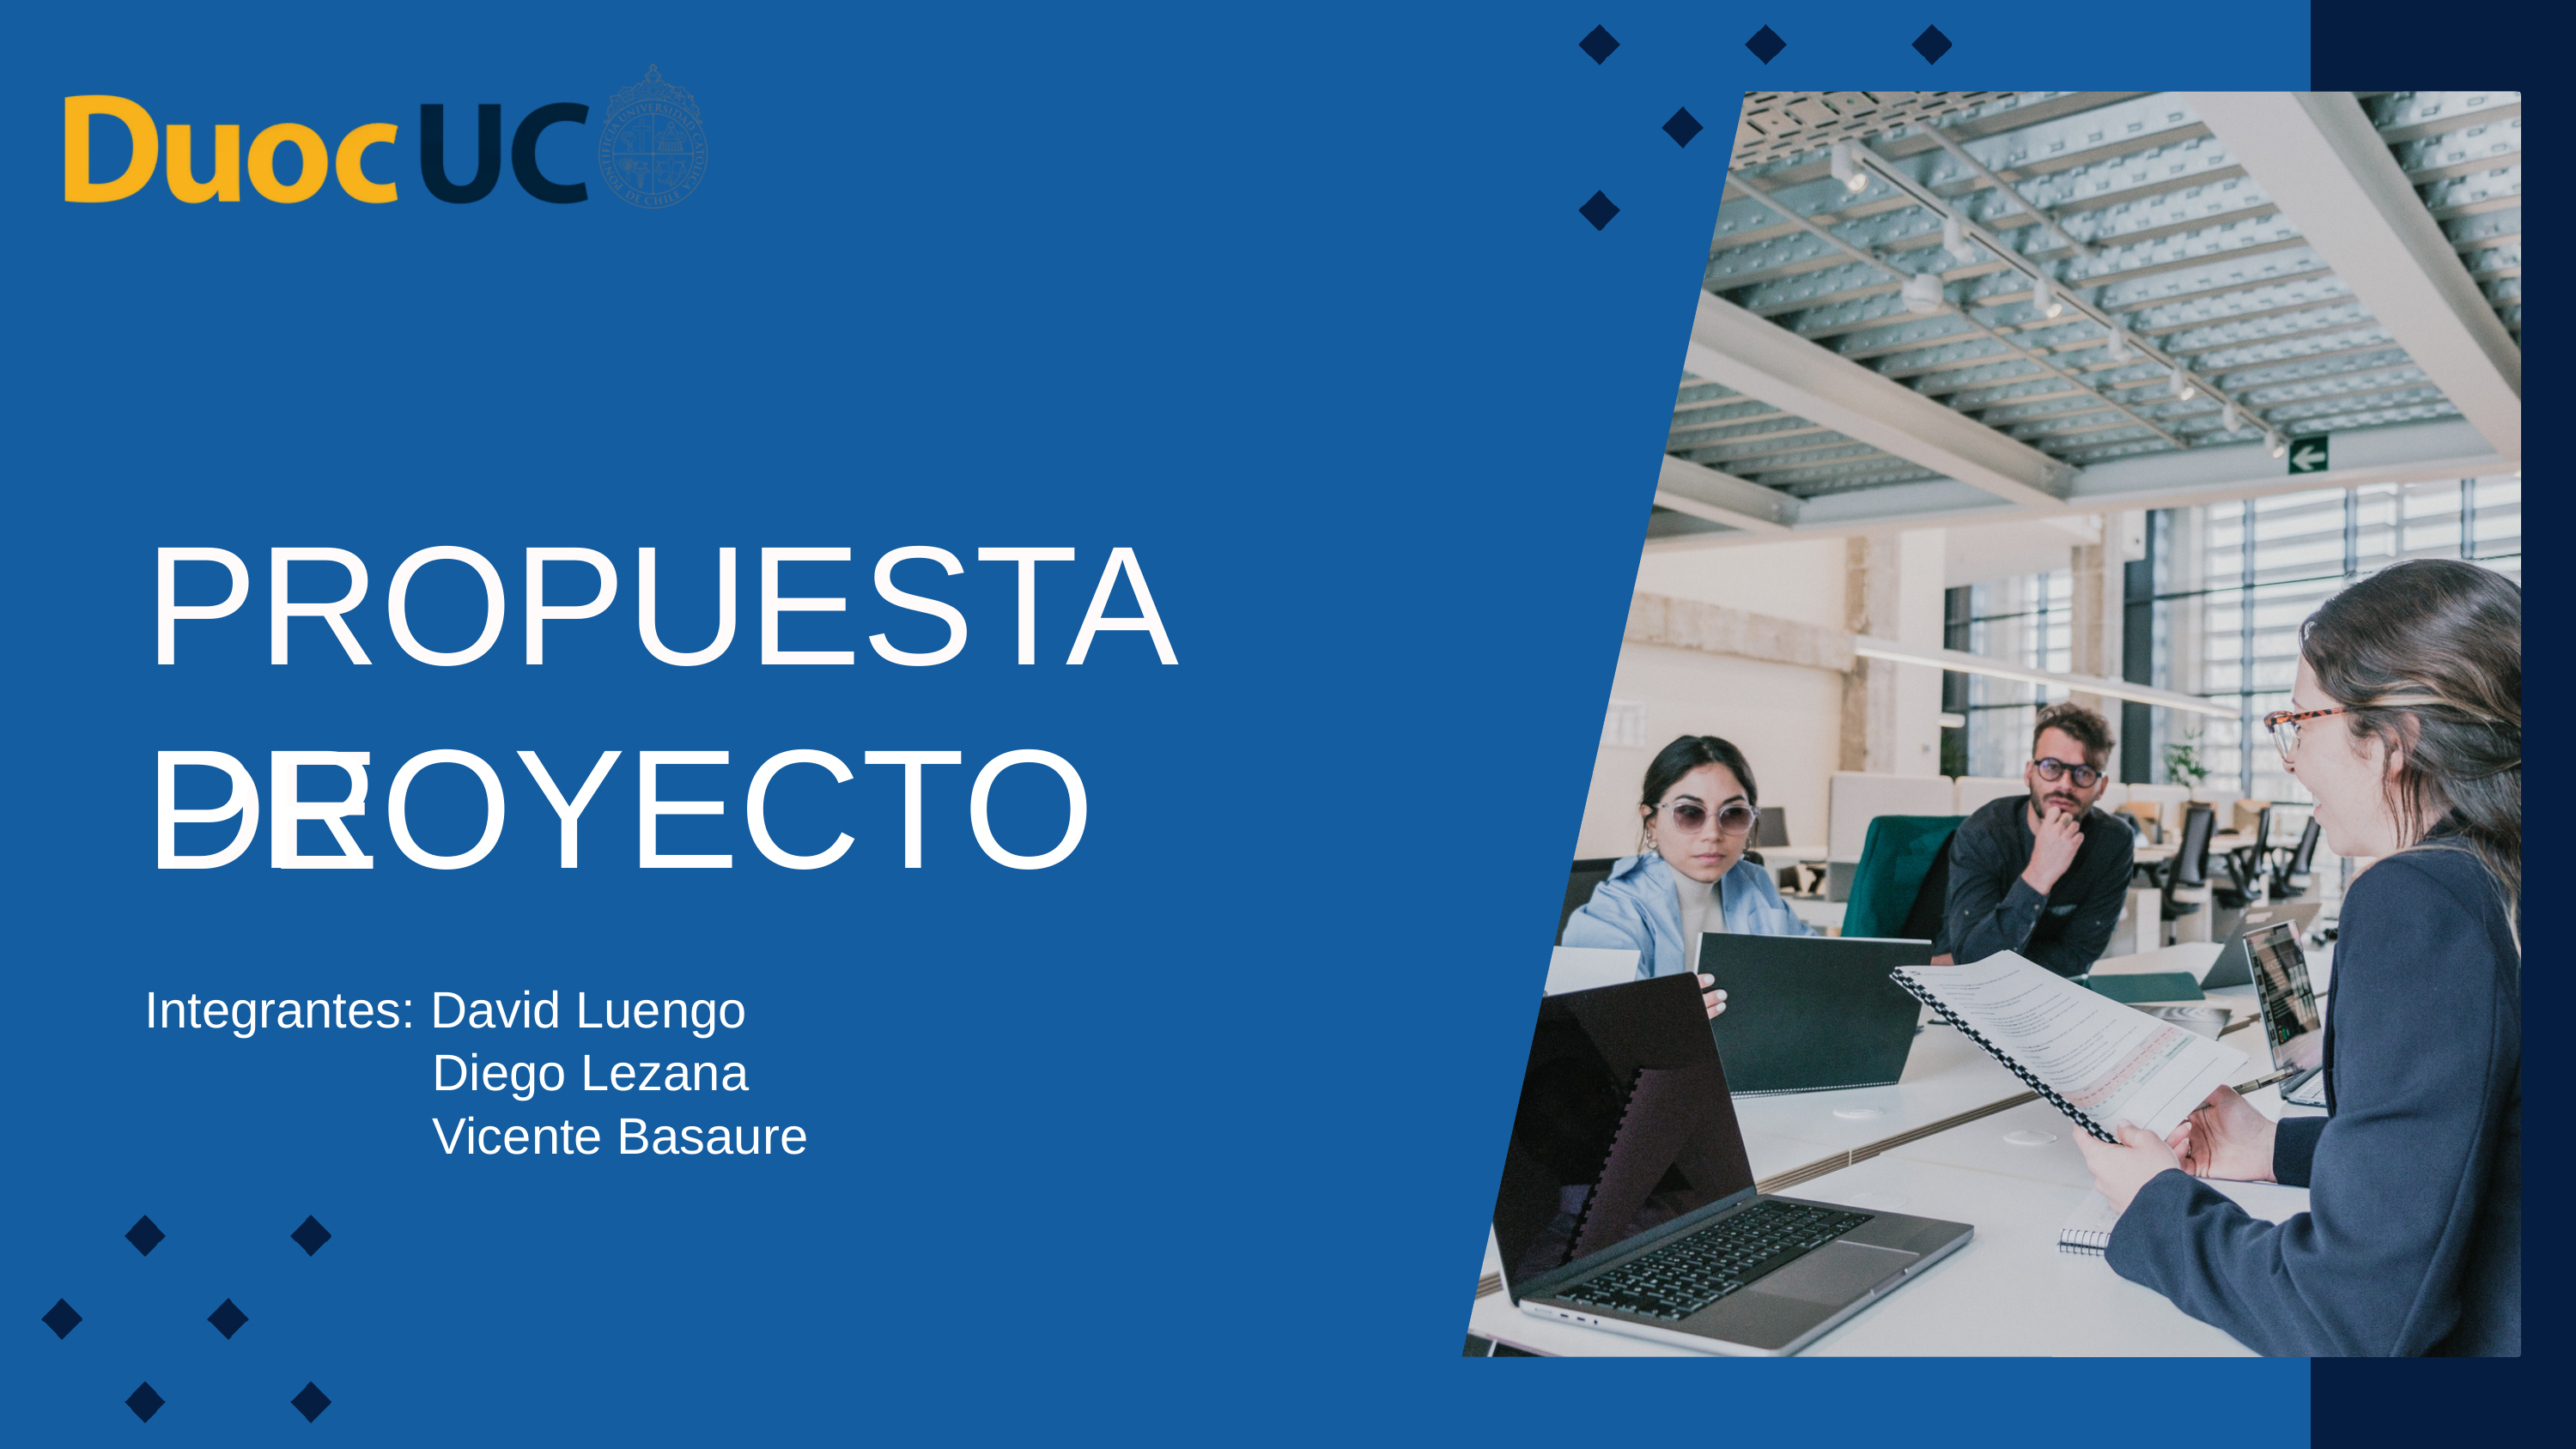

PROPUESTA DE

PROYECTO
Integrantes: David Luengo
                    Diego Lezana
                    Vicente Basaure